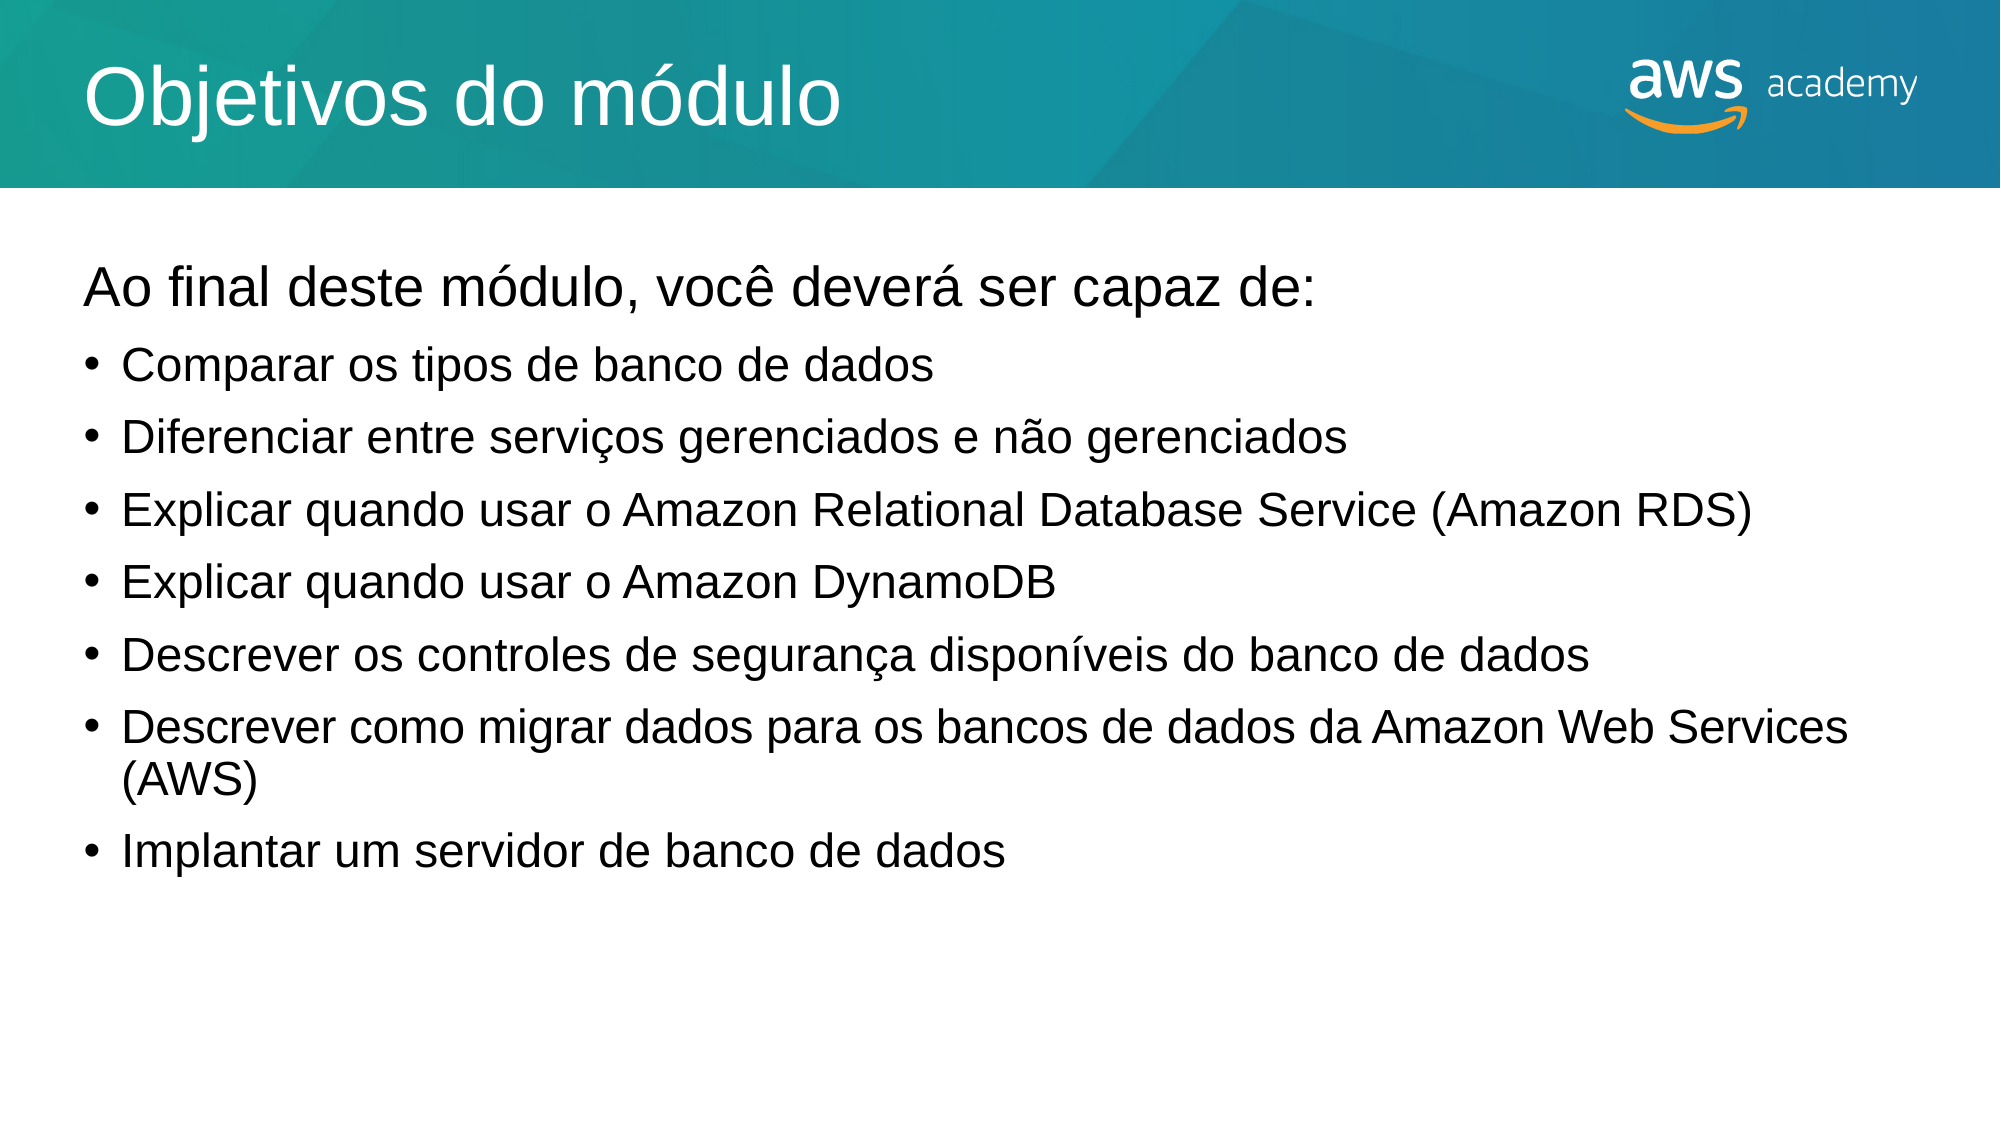

# Objetivos do módulo
Ao final deste módulo, você deverá ser capaz de:
Comparar os tipos de banco de dados
Diferenciar entre serviços gerenciados e não gerenciados
Explicar quando usar o Amazon Relational Database Service (Amazon RDS)
Explicar quando usar o Amazon DynamoDB
Descrever os controles de segurança disponíveis do banco de dados
Descrever como migrar dados para os bancos de dados da Amazon Web Services (AWS)
Implantar um servidor de banco de dados